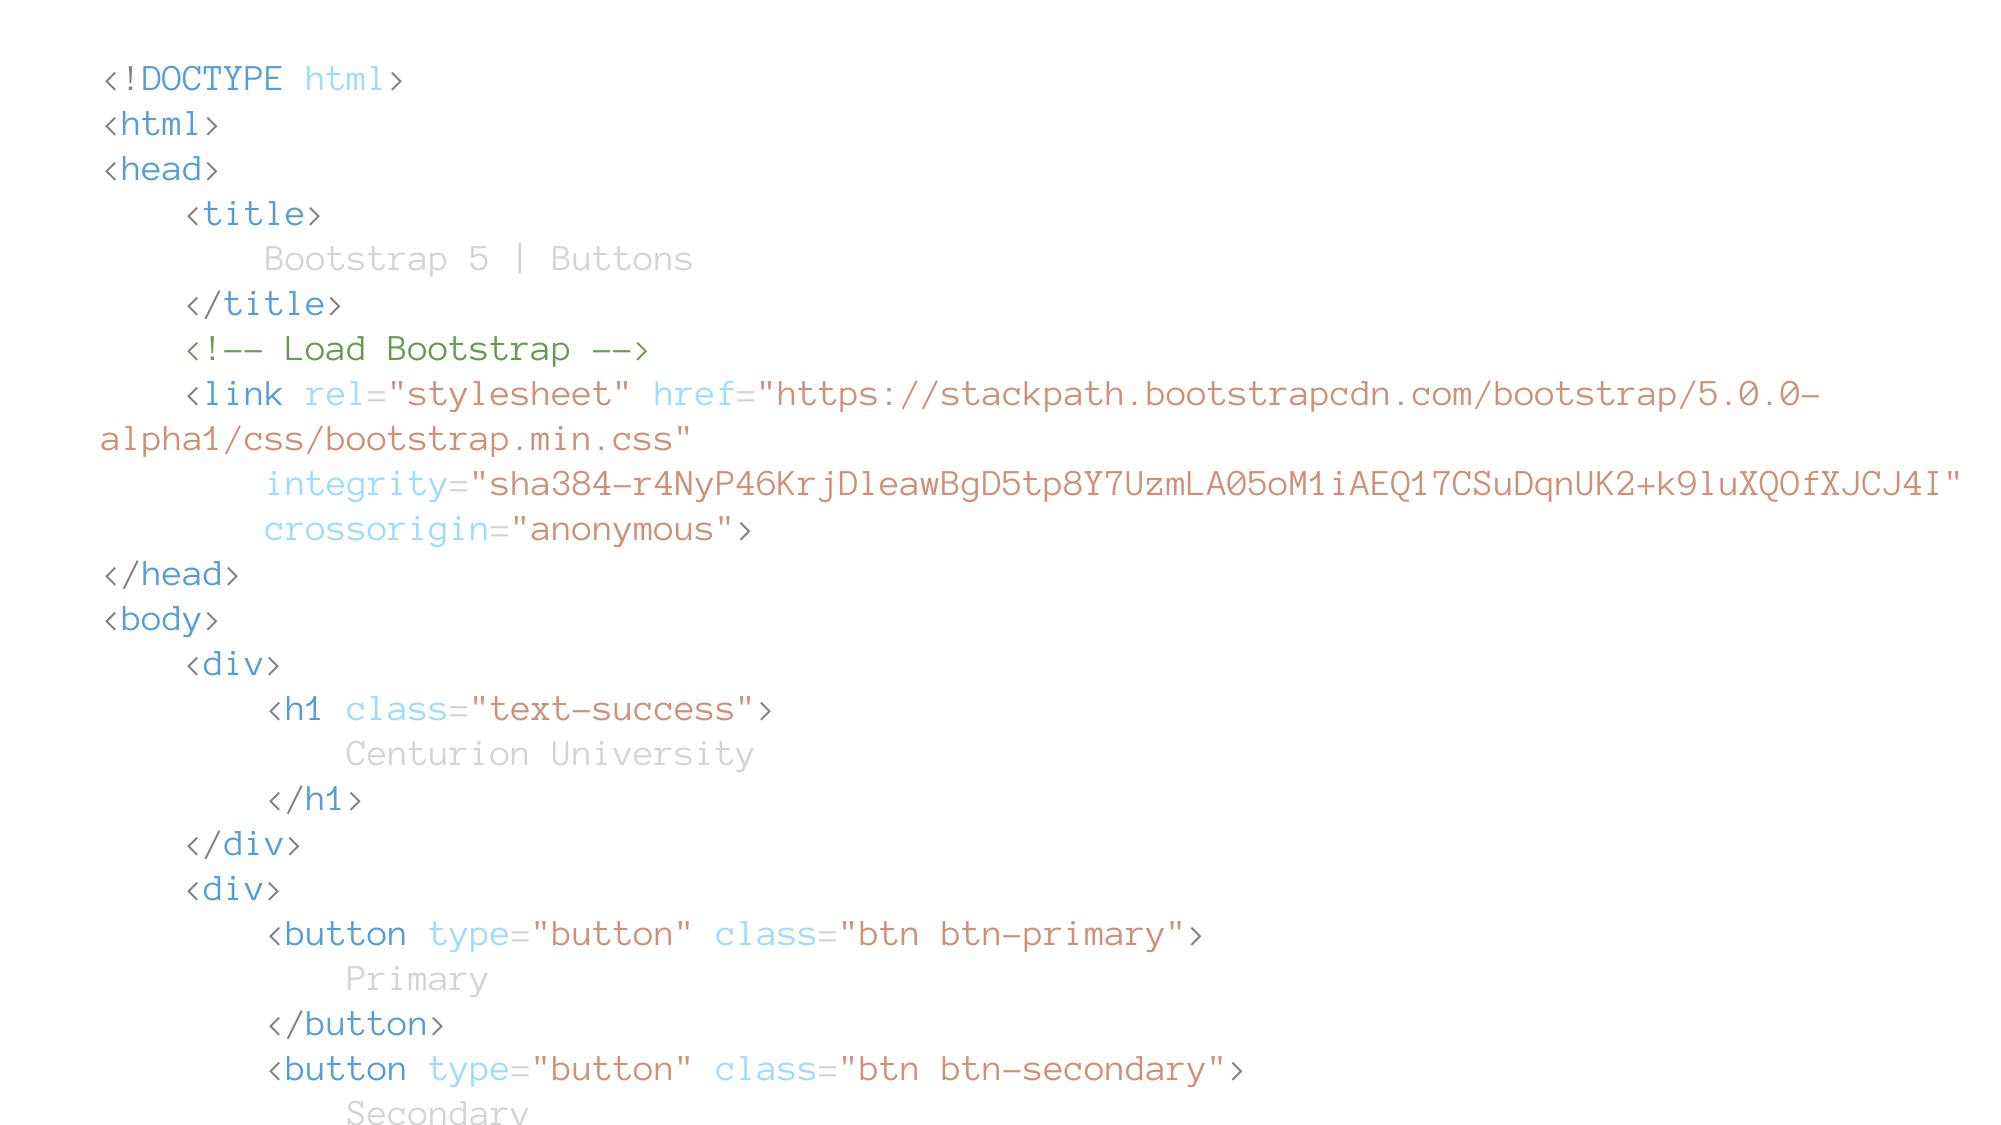

<!DOCTYPE html>
<html>
<head>
    <title>
        Bootstrap 5 | Buttons
    </title>
    <!-- Load Bootstrap -->
    <link rel="stylesheet" href="https://stackpath.bootstrapcdn.com/bootstrap/5.0.0-alpha1/css/bootstrap.min.css"
        integrity="sha384-r4NyP46KrjDleawBgD5tp8Y7UzmLA05oM1iAEQ17CSuDqnUK2+k9luXQOfXJCJ4I"
        crossorigin="anonymous">
</head>
<body>
    <div>
        <h1 class="text-success">
            Centurion University
        </h1>
    </div>
    <div>
        <button type="button" class="btn btn-primary">
            Primary
        </button>
        <button type="button" class="btn btn-secondary">
            Secondary
        </button>
        <button type="button" class="btn btn-success">
            Success
        </button>
        <button type="button" class="btn btn-danger">
            Danger
        </button>
        <button type="button" class="btn btn-warning">
            Warning
        </button>
    </div>
</body>
</html>